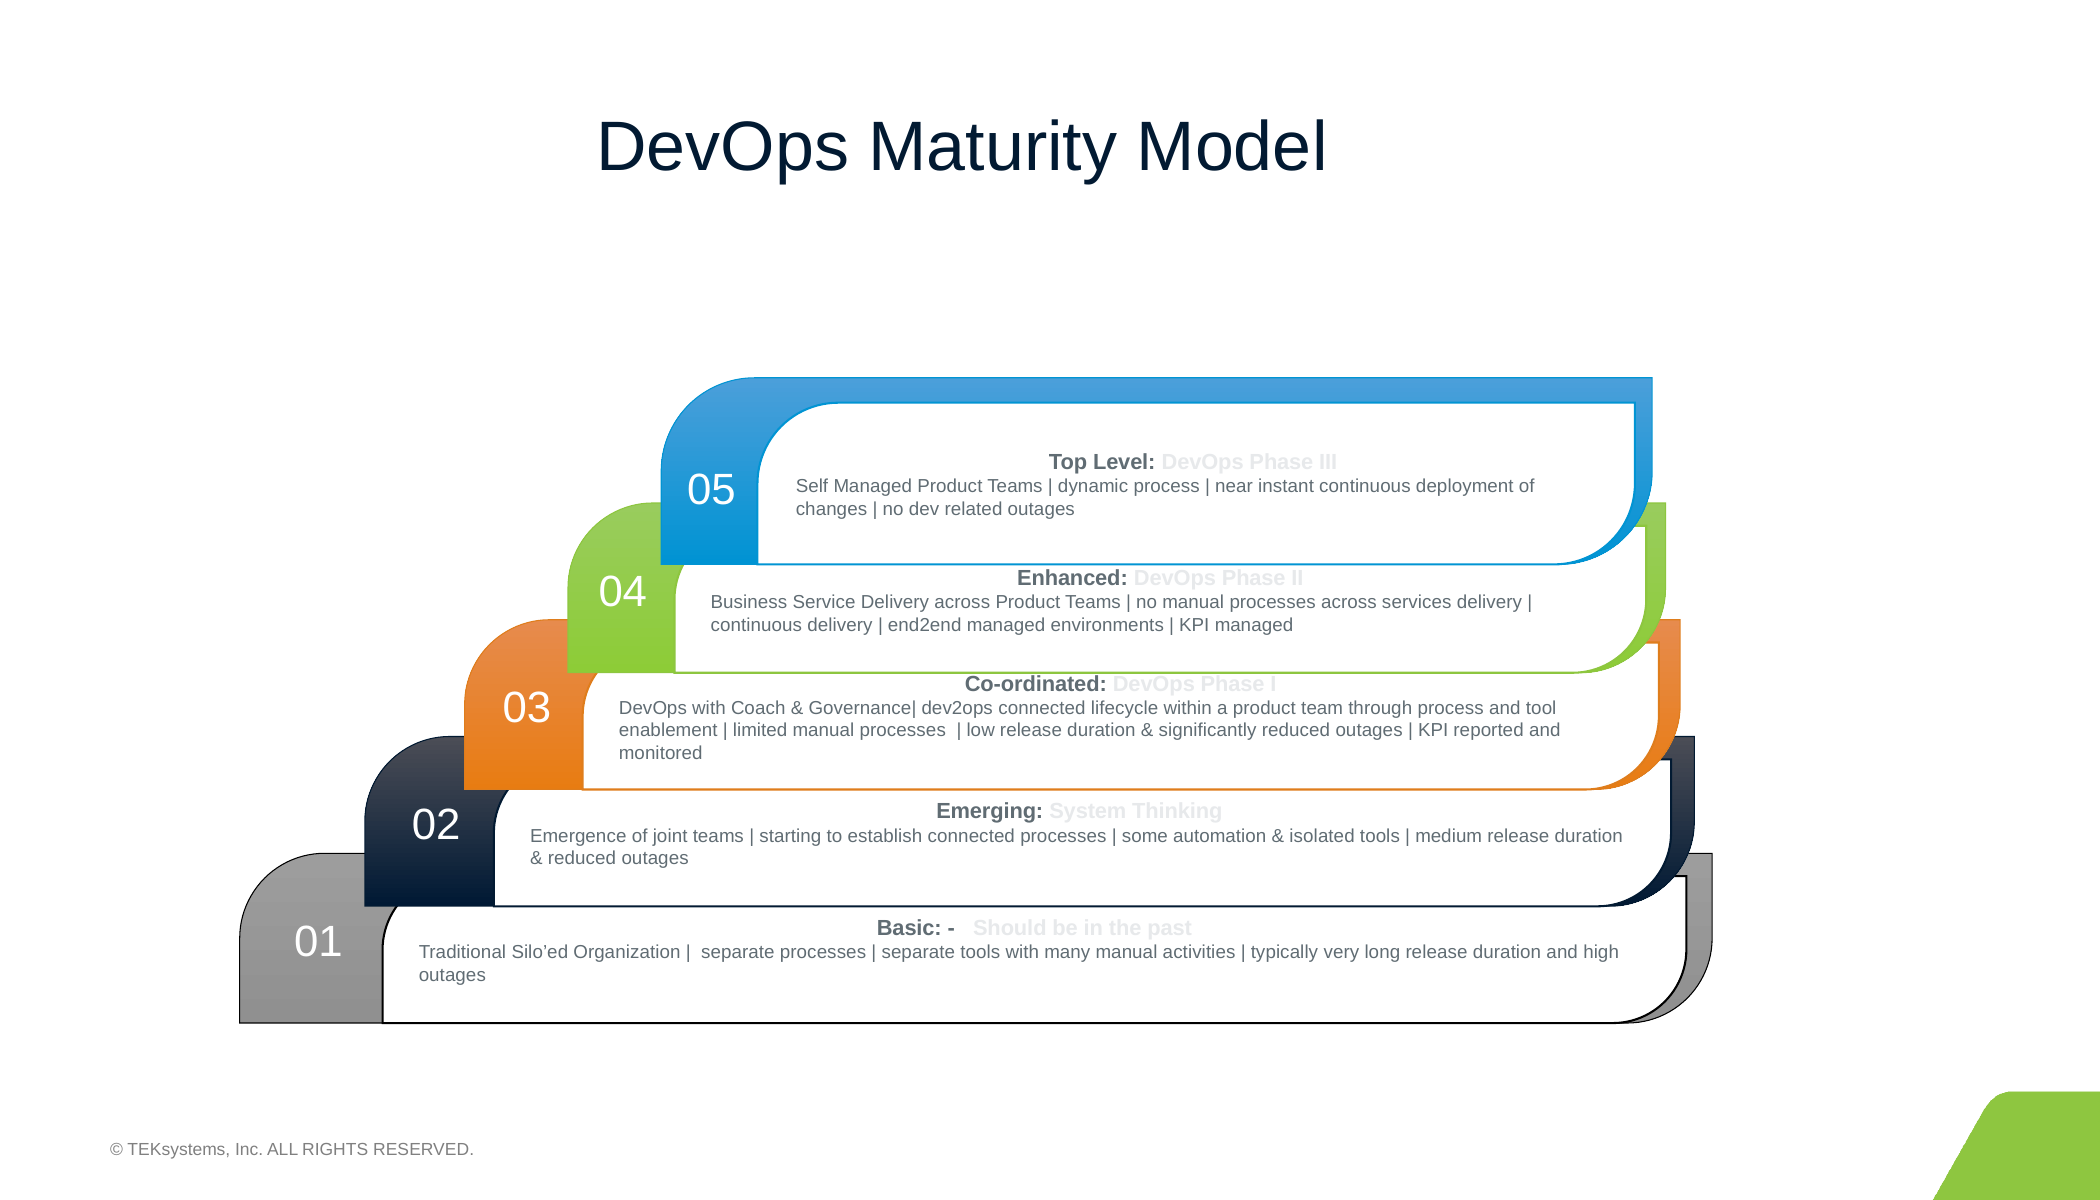

DevOps Maturity Model

Top Level: DevOps Phase III
Self Managed Product Teams | dynamic process | near instant continuous deployment of changes | no dev related outages
05

Enhanced: DevOps Phase II
Business Service Delivery across Product Teams | no manual processes across services delivery | continuous delivery | end2end managed environments | KPI managed
04

Co-ordinated: DevOps Phase I
DevOps with Coach & Governance| dev2ops connected lifecycle within a product team through process and tool enablement | limited manual processes  | low release duration & significantly reduced outages | KPI reported and monitored
03
5 level of DevOps Maturity model

Emerging: System Thinking
Emergence of joint teams | starting to establish connected processes | some automation & isolated tools | medium release duration & reduced outages
02

Basic: -   Should be in the past
Traditional Silo’ed Organization |  separate processes | separate tools with many manual activities | typically very long release duration and high outages
01

12